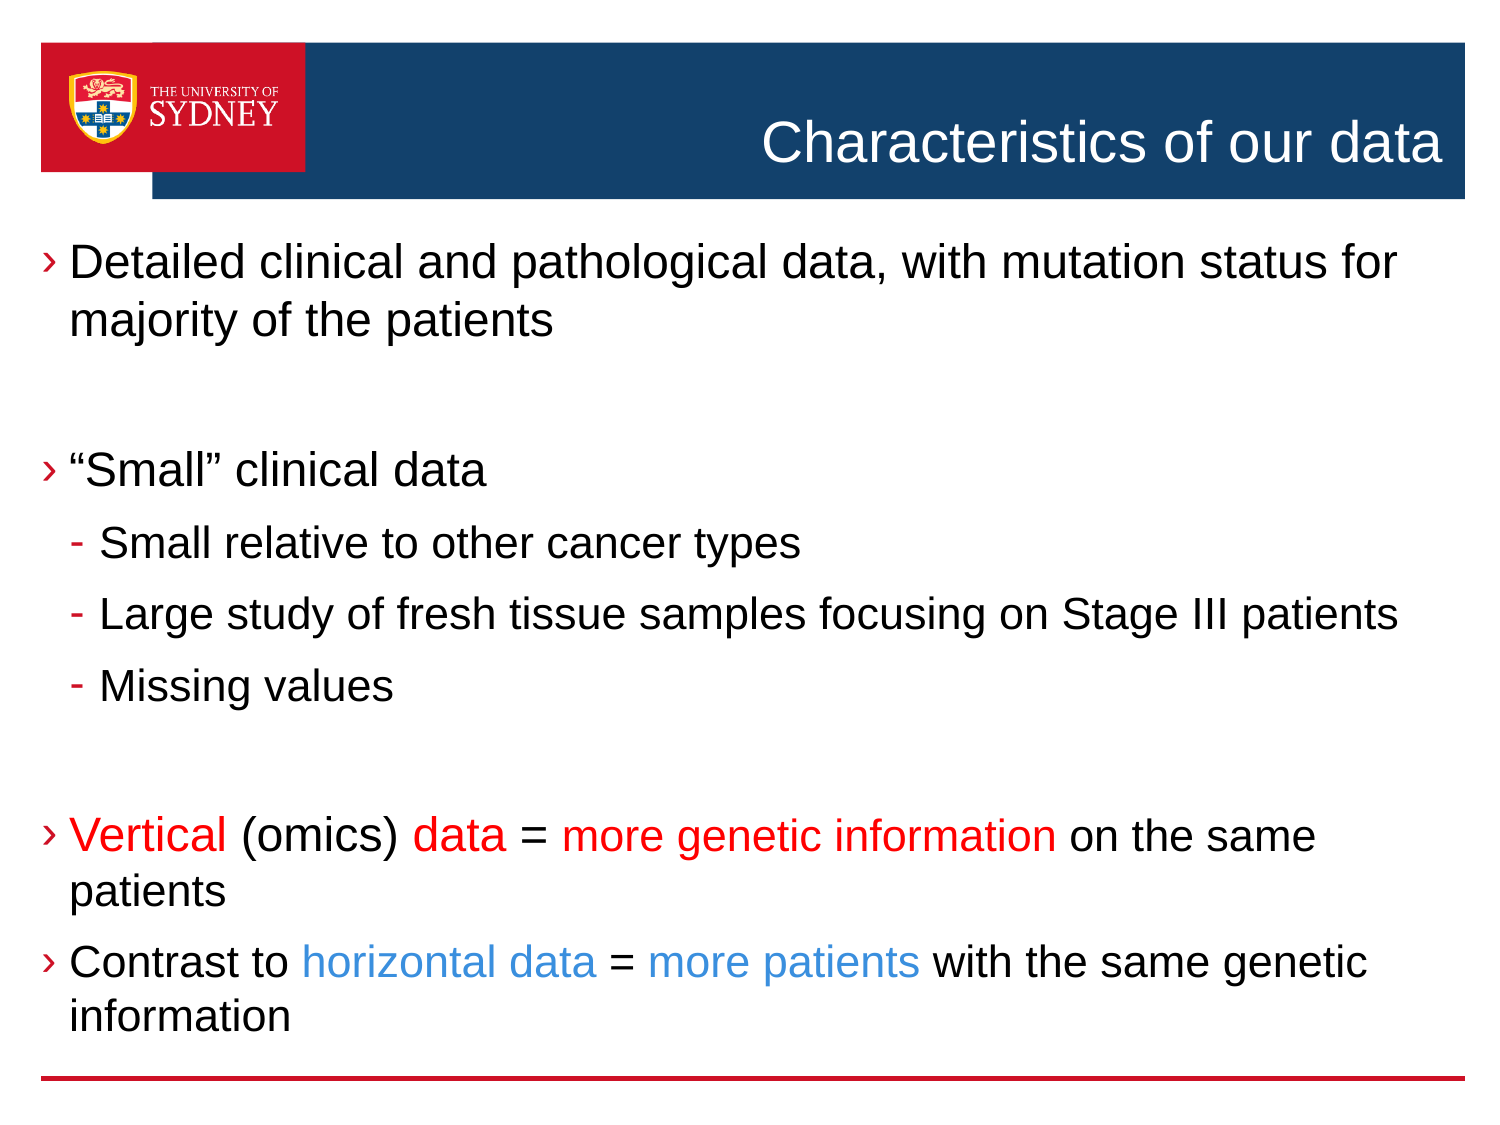

# Characteristics of our data
Detailed clinical and pathological data, with mutation status for majority of the patients

“Small” clinical data
Small relative to other cancer types
Large study of fresh tissue samples focusing on Stage III patients
Missing values

Vertical (omics) data = more genetic information on the same patients
Contrast to horizontal data = more patients with the same genetic information